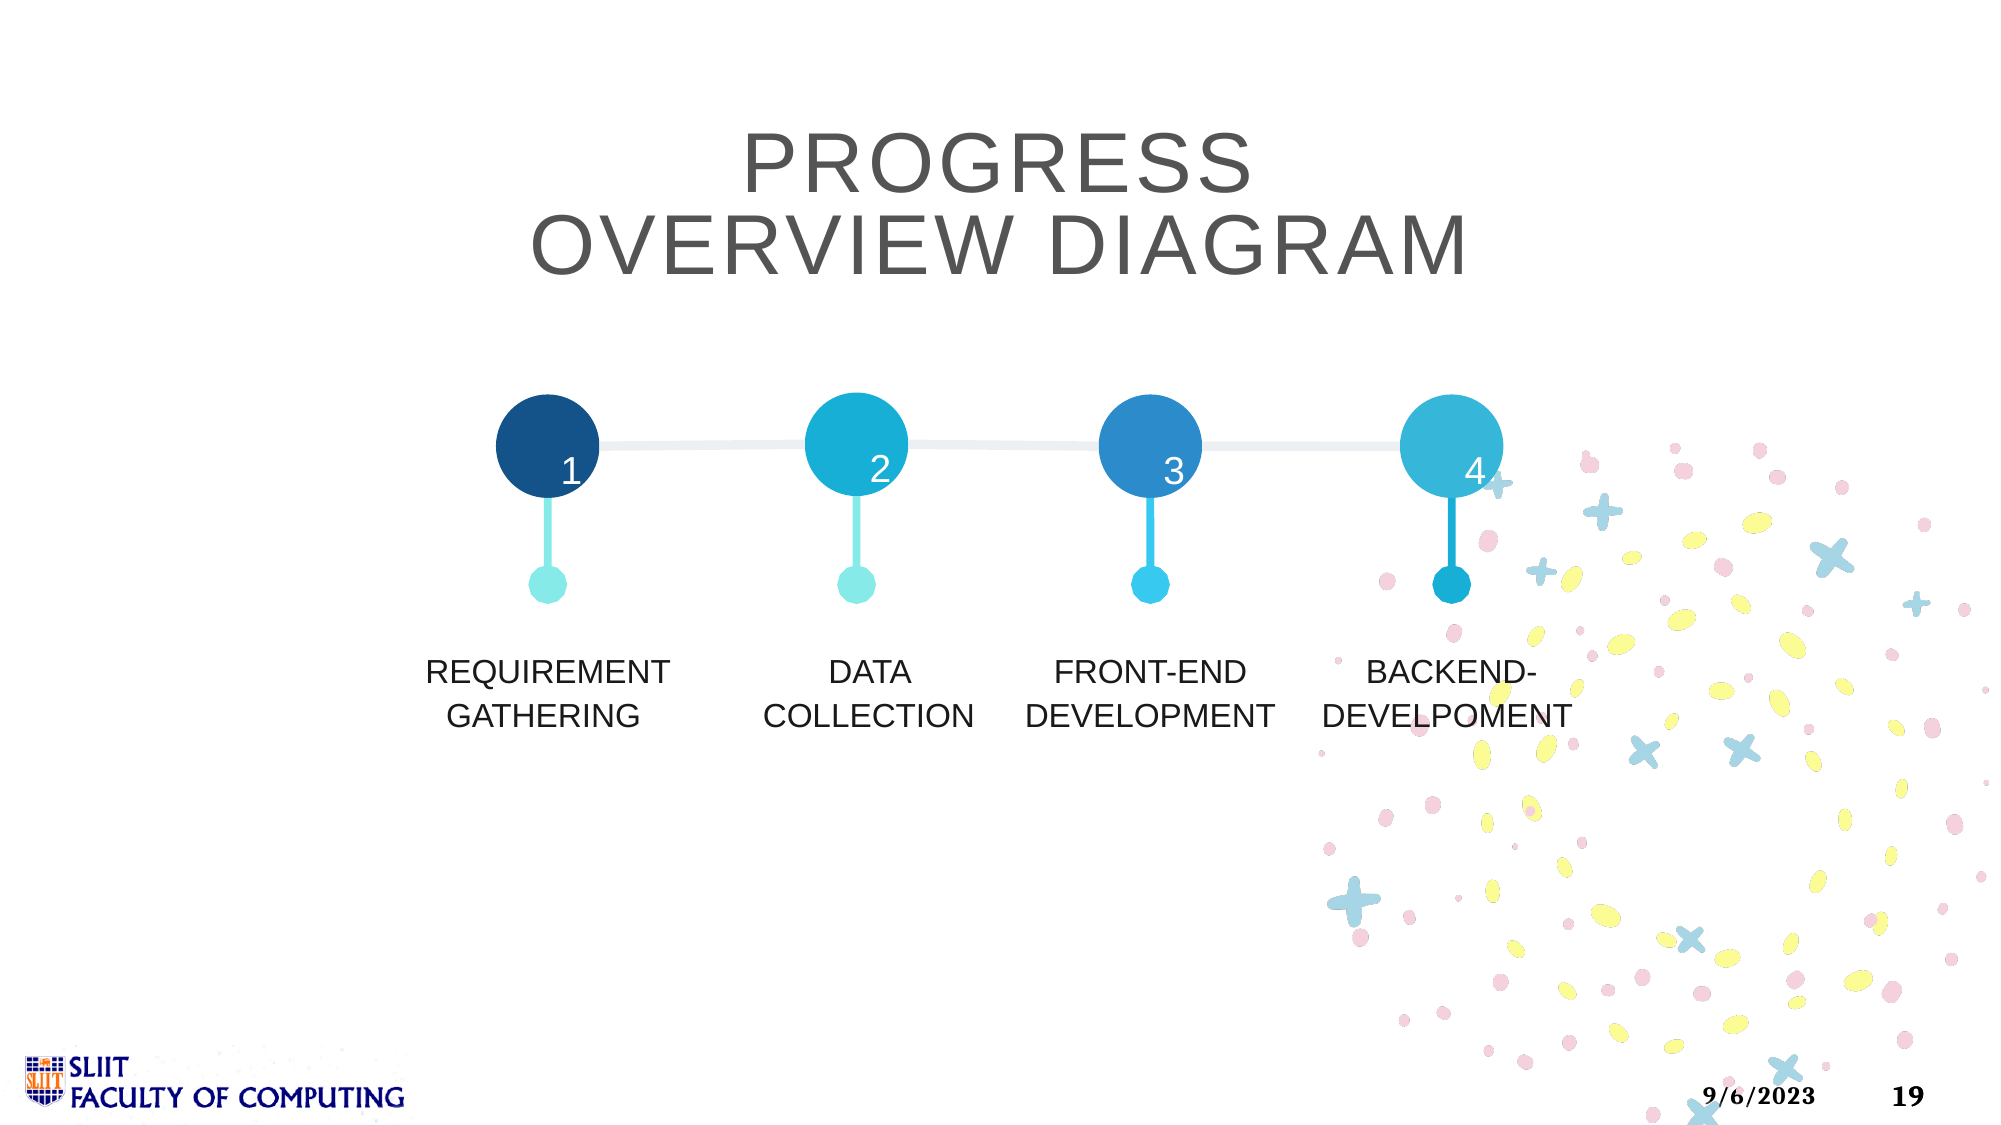

PROGRESS OVERVIEW DIAGRAM

2

1

3

4

REQUIREMENT GATHERING
DATA COLLECTION
FRONT-END DEVELOPMENT
BACKEND-DEVELPOMENT